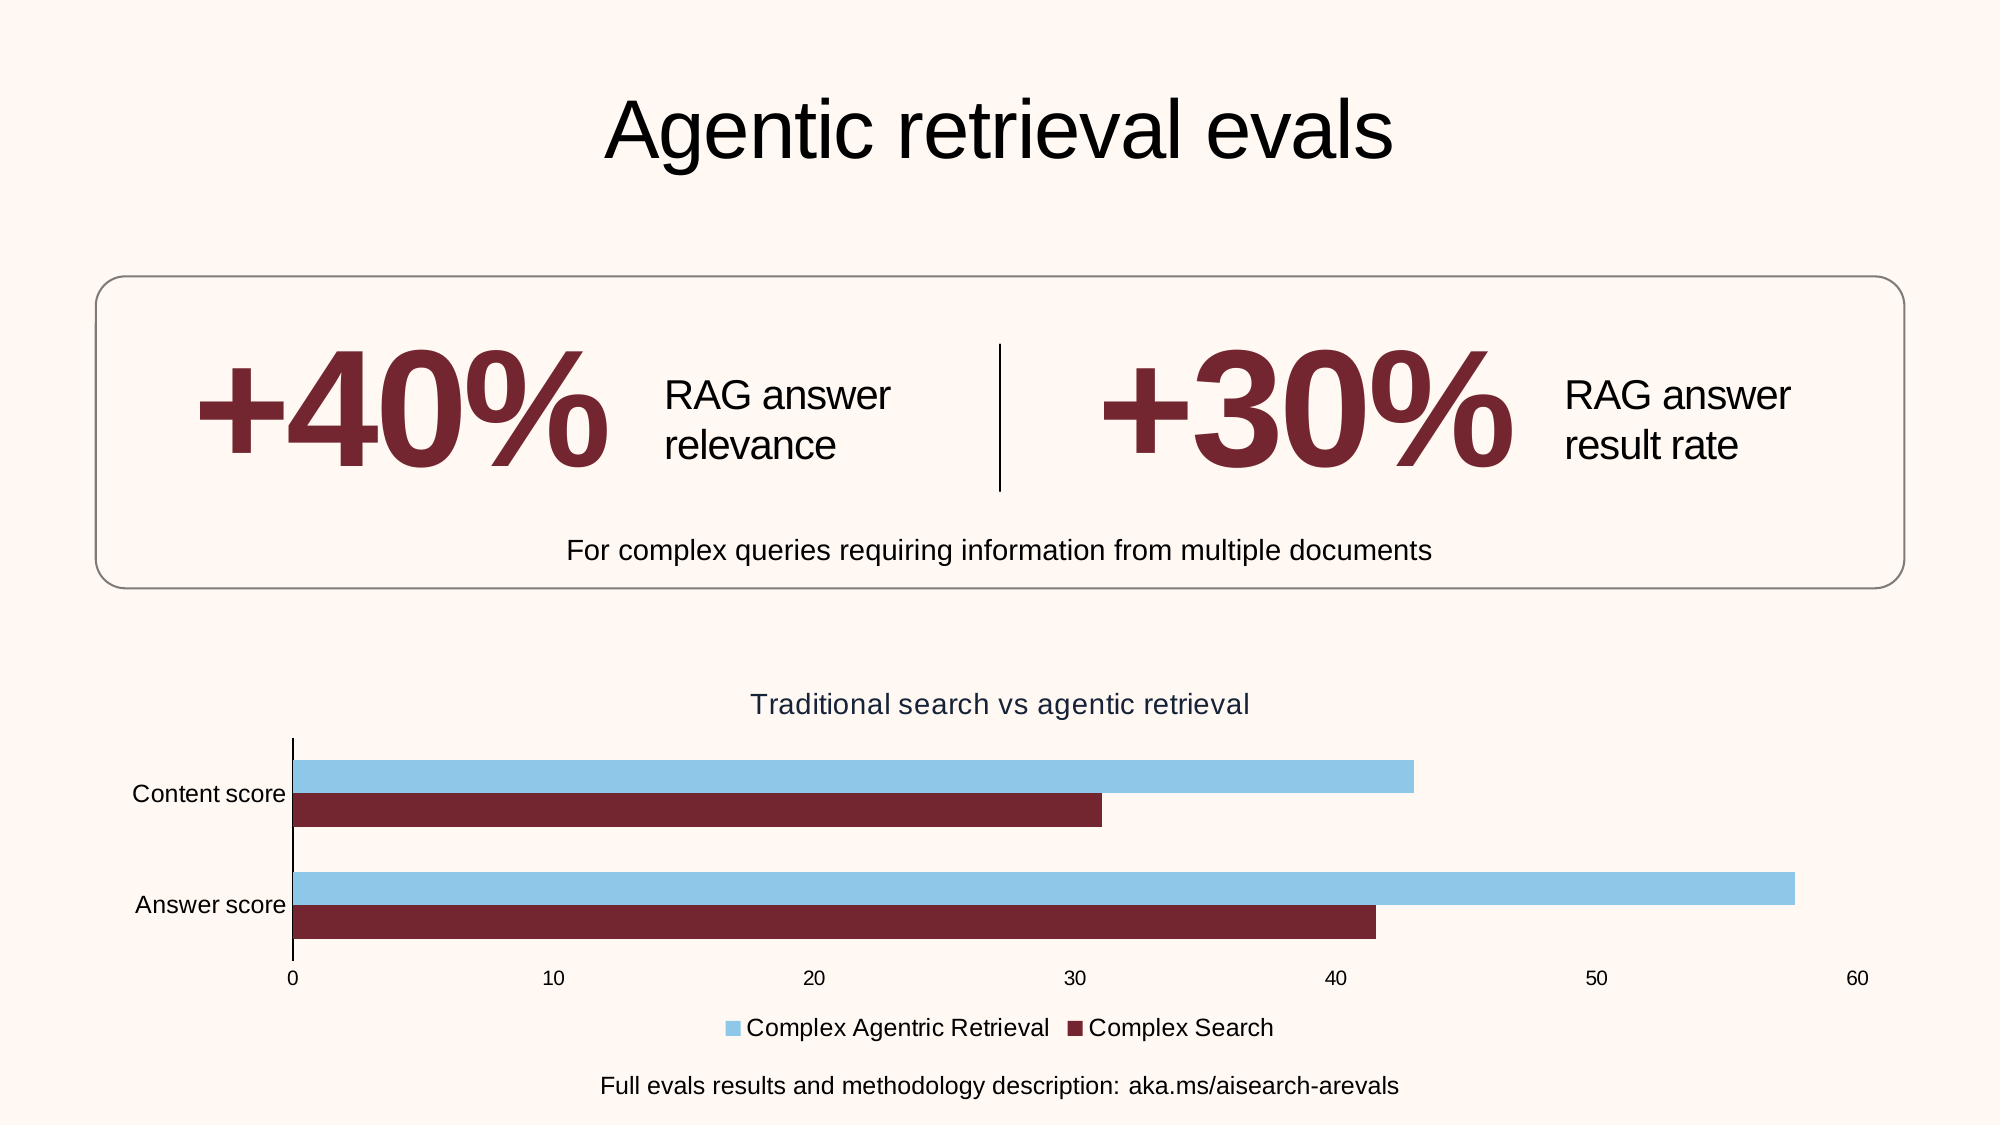

# Agentic retrieval evals

+40%
+30%
RAG answer
result rate
RAG answer relevance
For complex queries requiring information from multiple documents

### Chart: Traditional search vs agentic retrieval

| Category | Complex | Complex |
|---|---|---|
| Answer score | 41.55 | 57.63 |
| Content score | 31.03 | 43.0 |
Full evals results and methodology description: aka.ms/aisearch-arevals